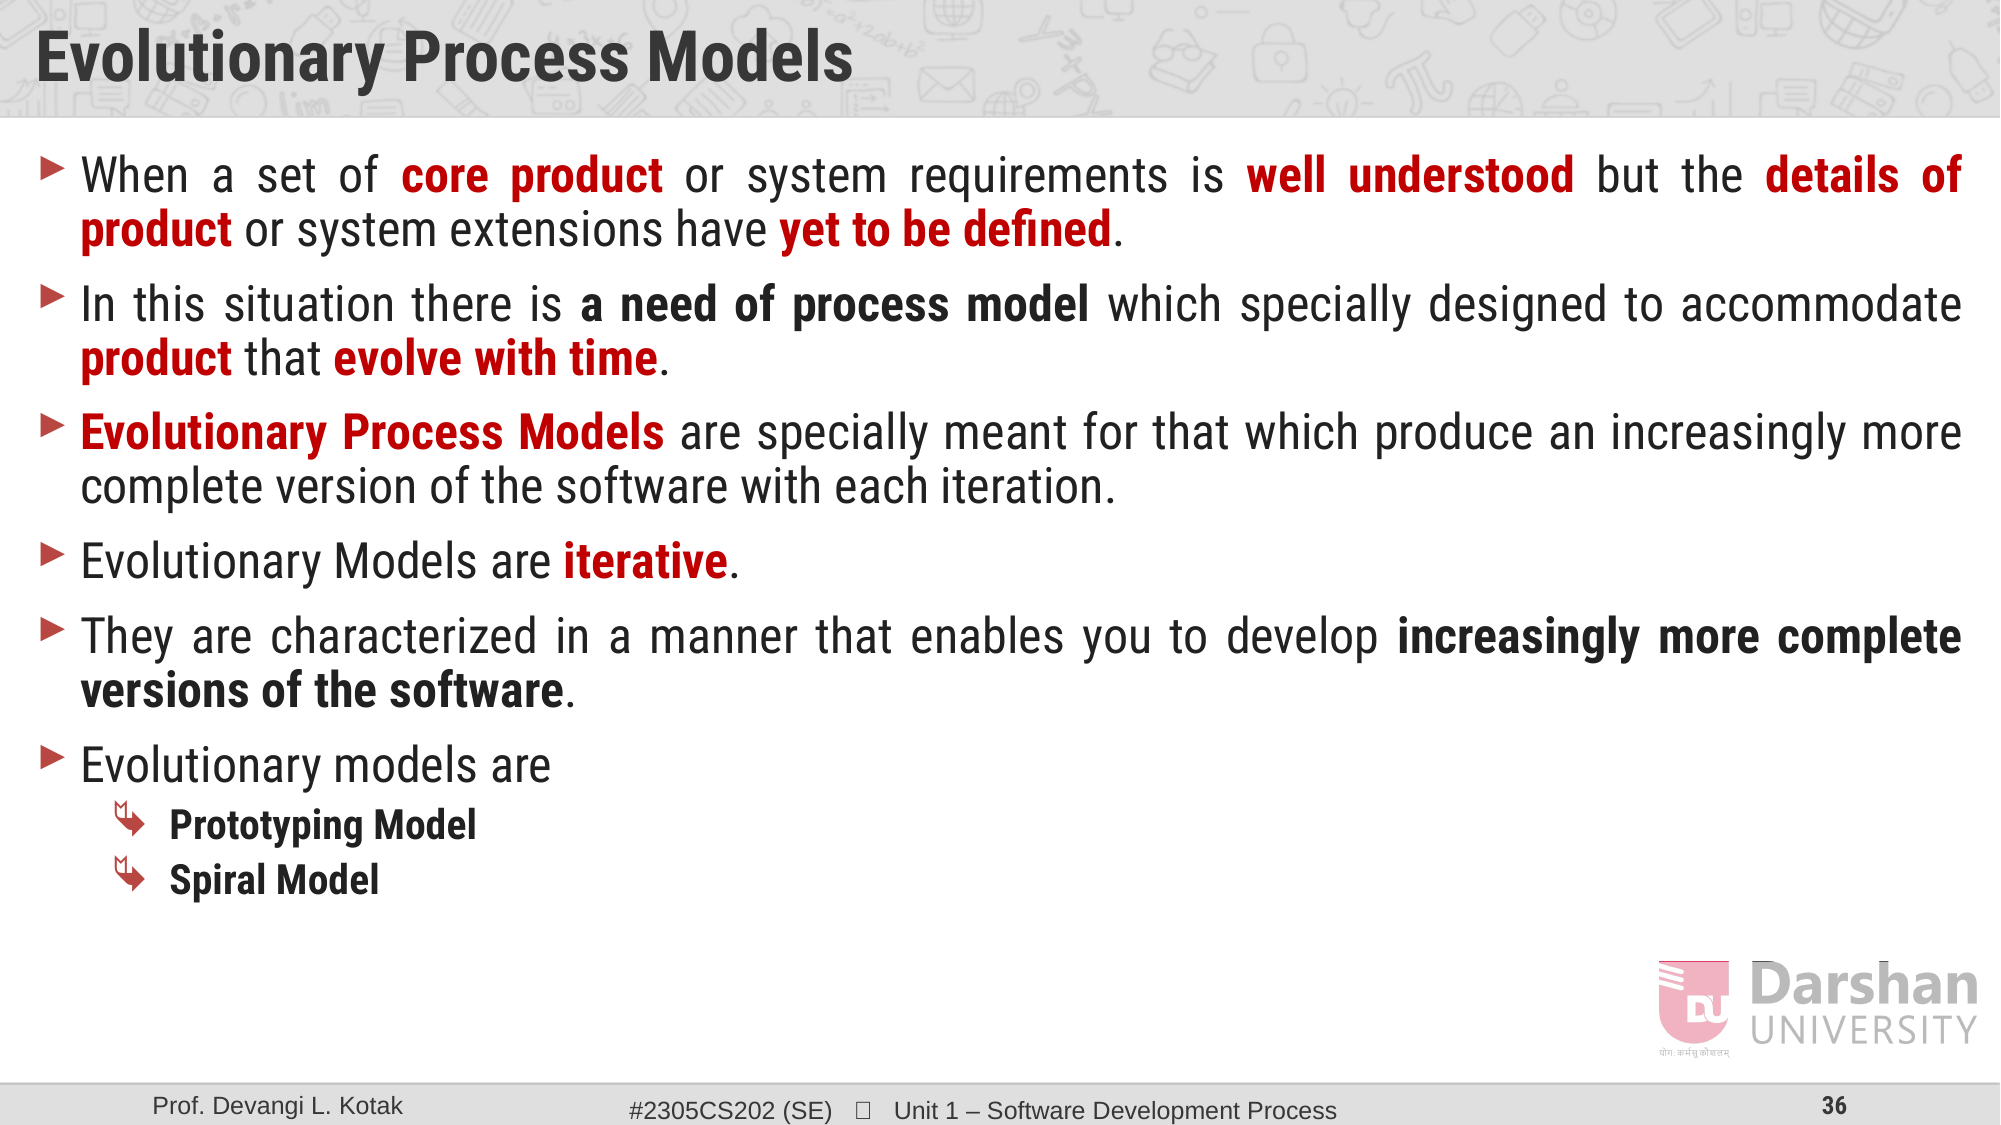

# Evolutionary Process Models
When a set of core product or system requirements is well understood but the details of product or system extensions have yet to be defined.
In this situation there is a need of process model which specially designed to accommodate product that evolve with time.
Evolutionary Process Models are specially meant for that which produce an increasingly more complete version of the software with each iteration.
Evolutionary Models are iterative.
They are characterized in a manner that enables you to develop increasingly more complete versions of the software.
Evolutionary models are
Prototyping Model
Spiral Model